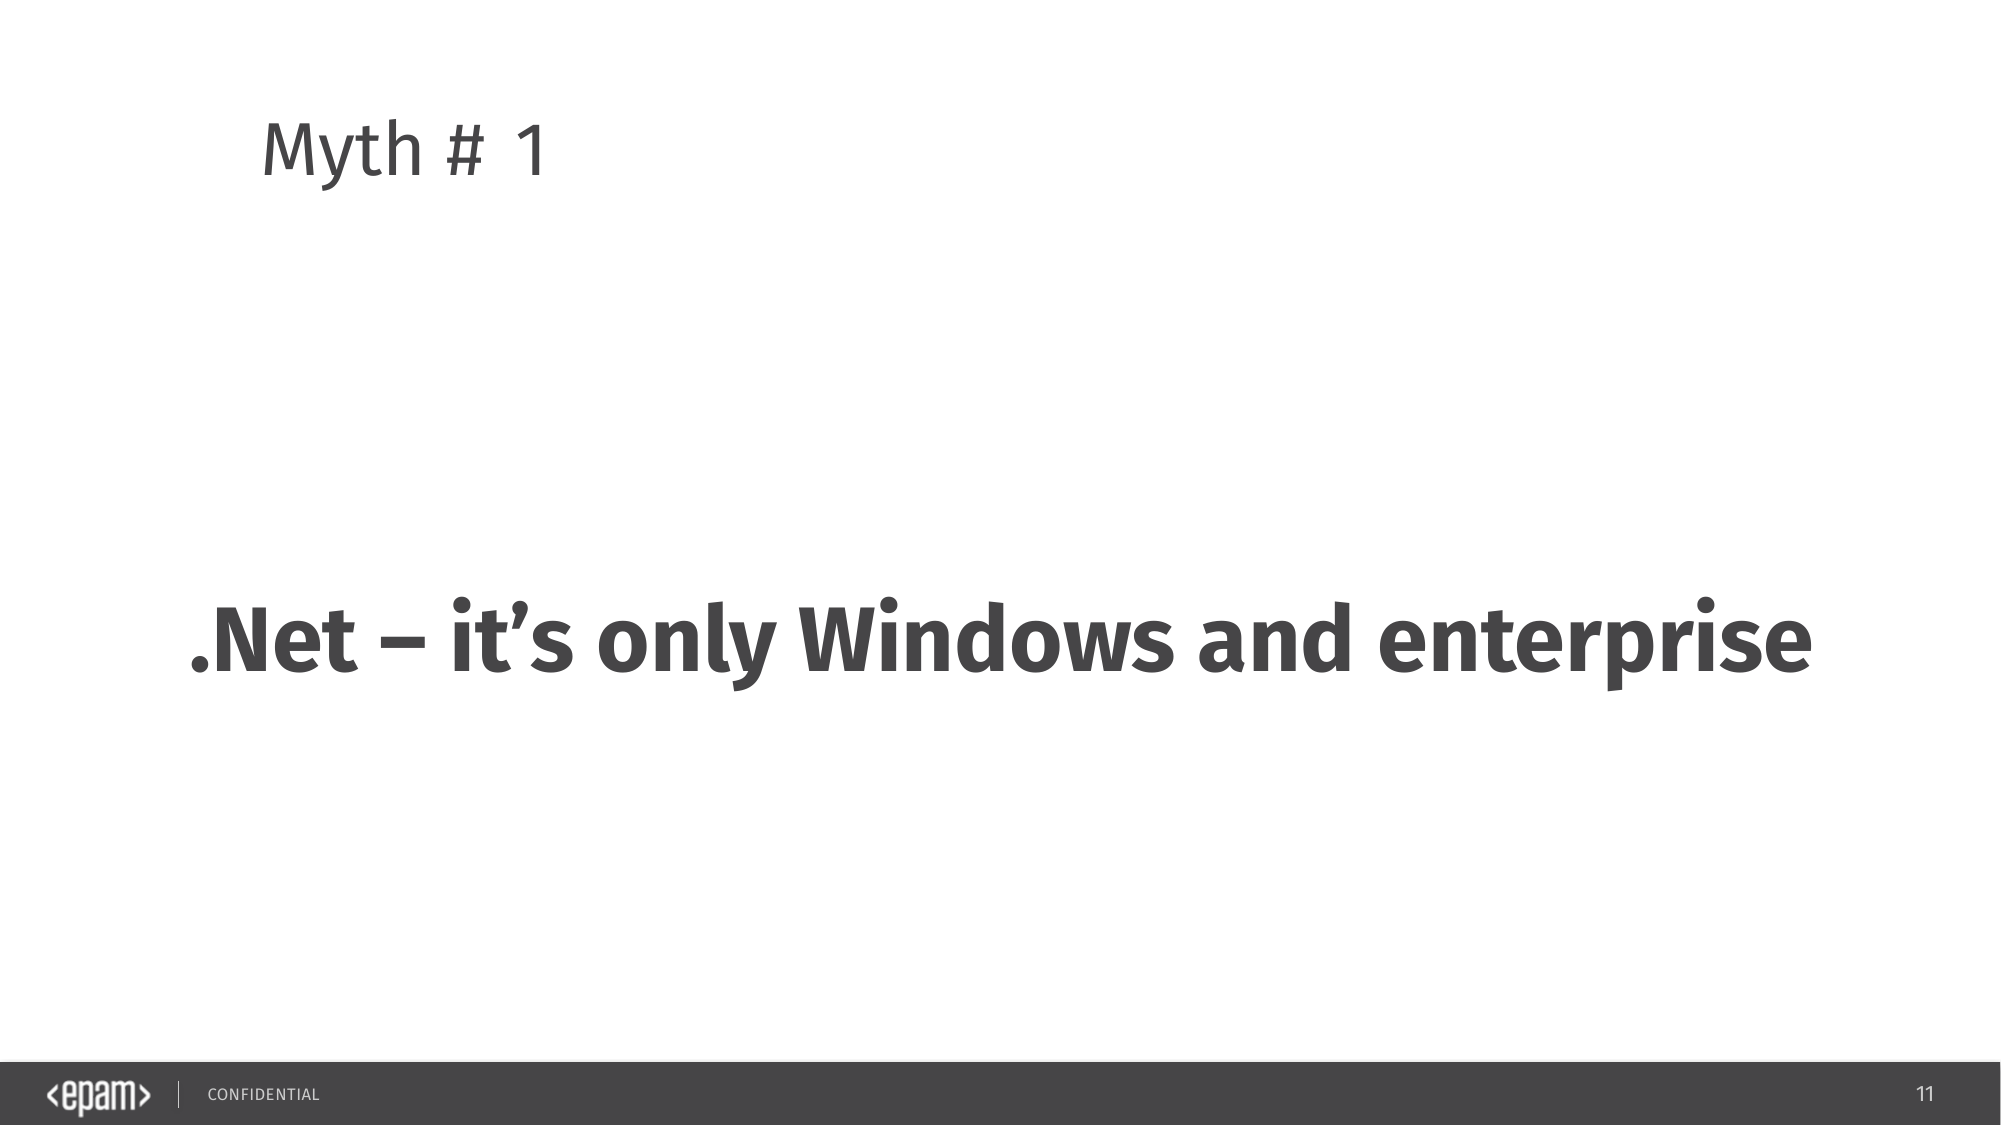

1
# .Net – it’s only Windows and enterprise